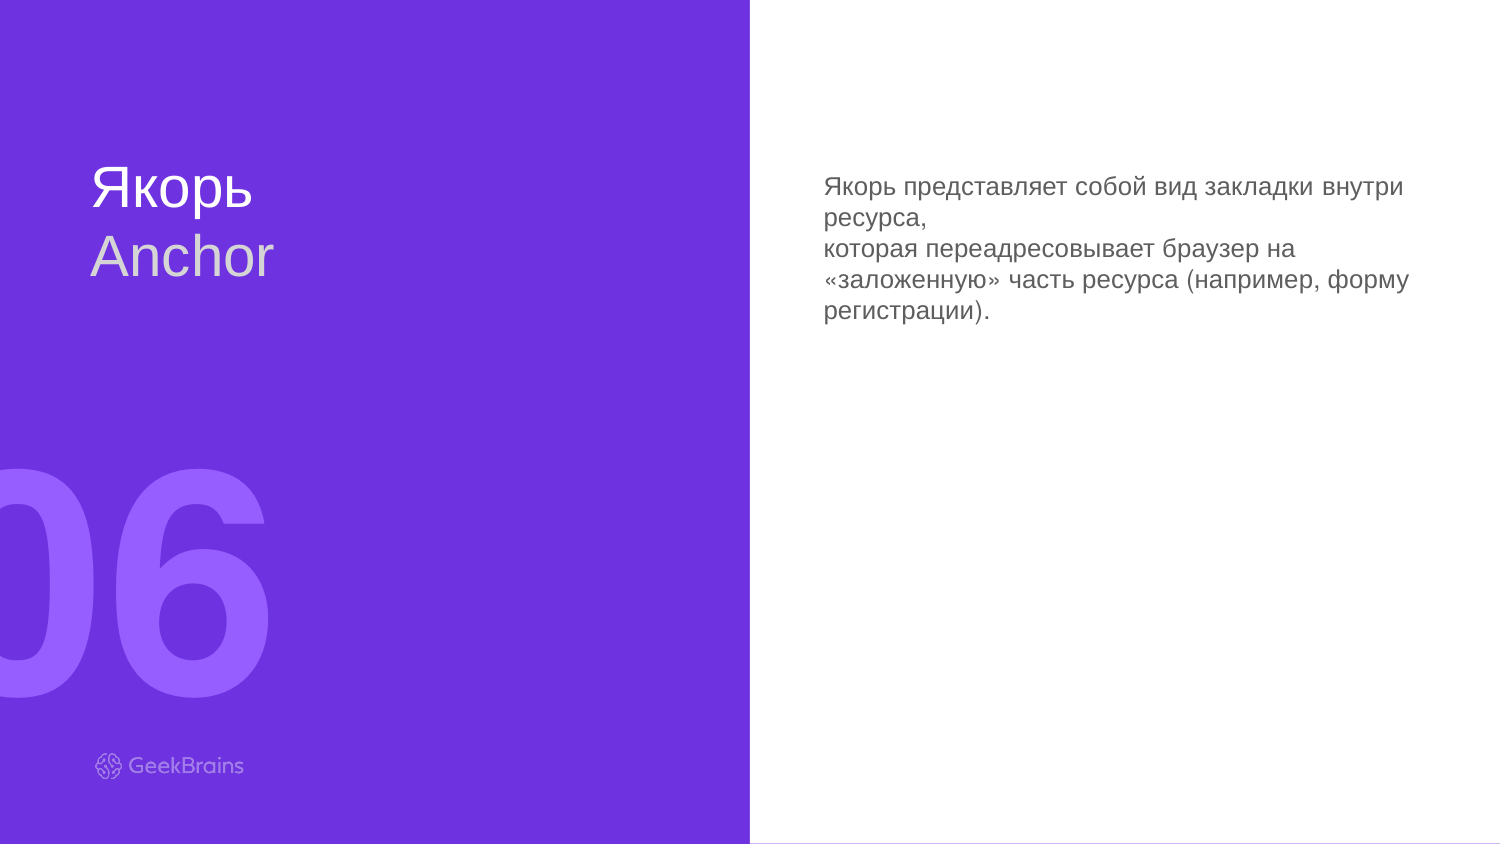

# Якорь
Anchor
Якорь представляет собой вид закладки внутри ресурса,
которая переадресовывает браузер на «заложенную» часть ресурса (например, форму регистрации).